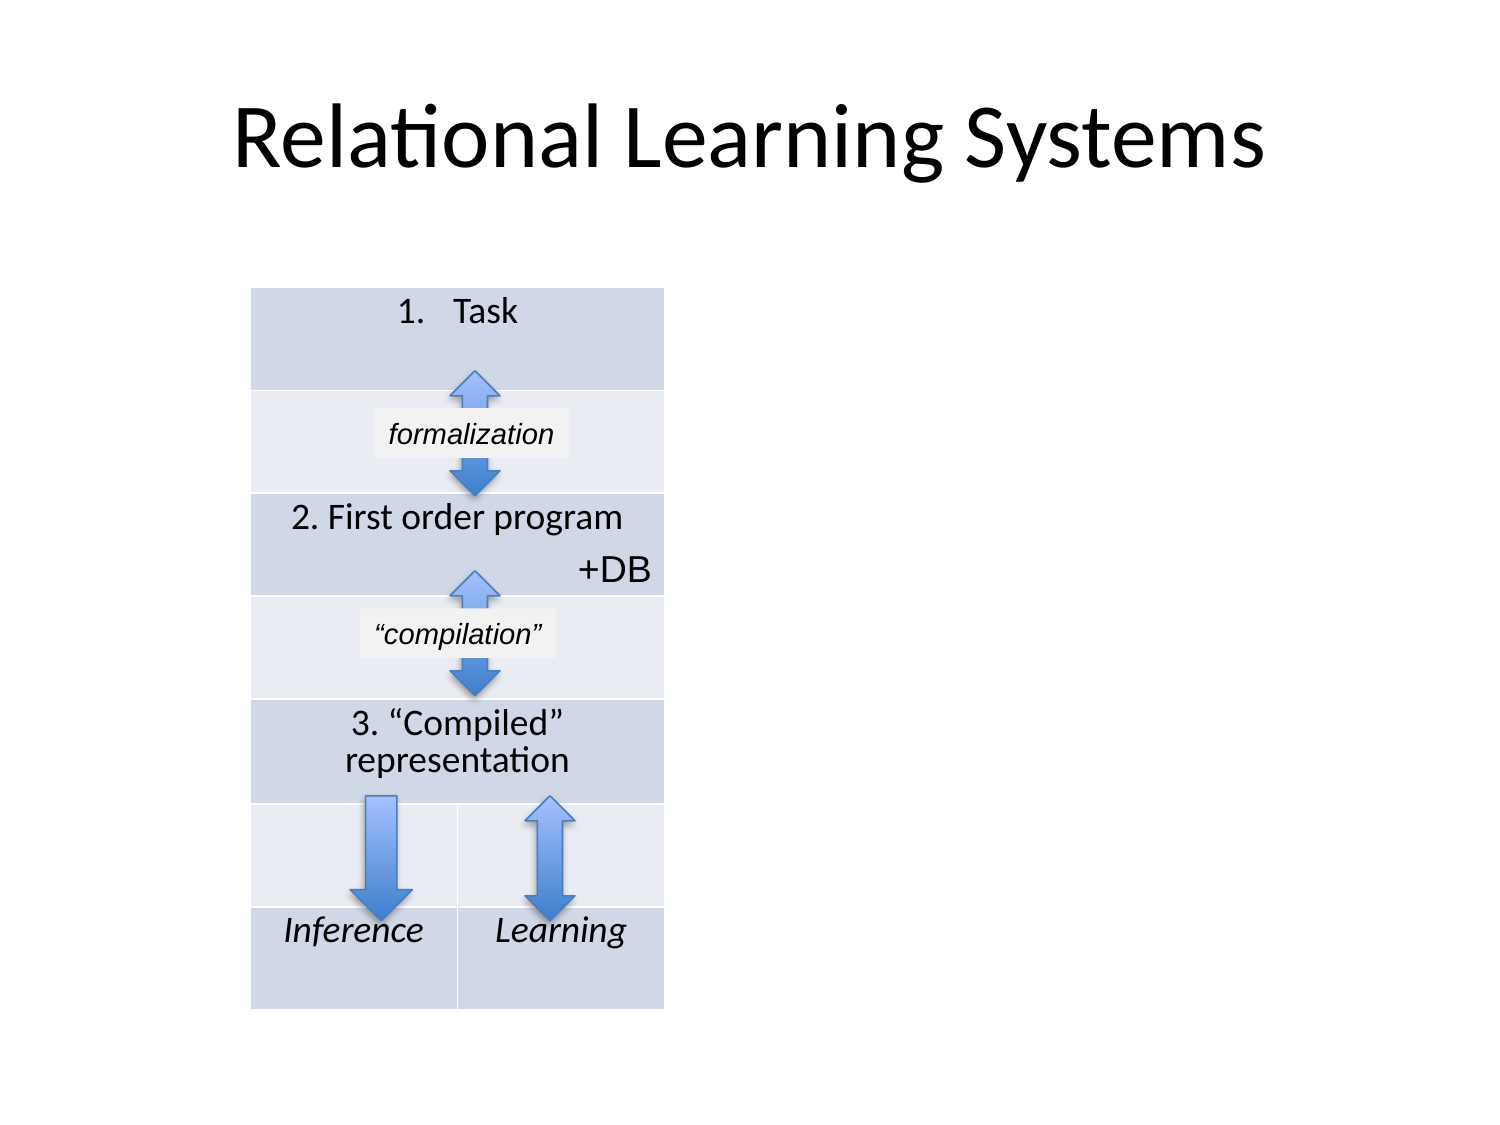

# Relational Learning Systems
| Task |  |
| --- | --- |
|  |  |
| 2. First order program |  |
|  |  |
| 3. “Compiled” representation |  |
|  |  |
| Inference | Learning |

formalization
+DB

“compilation”